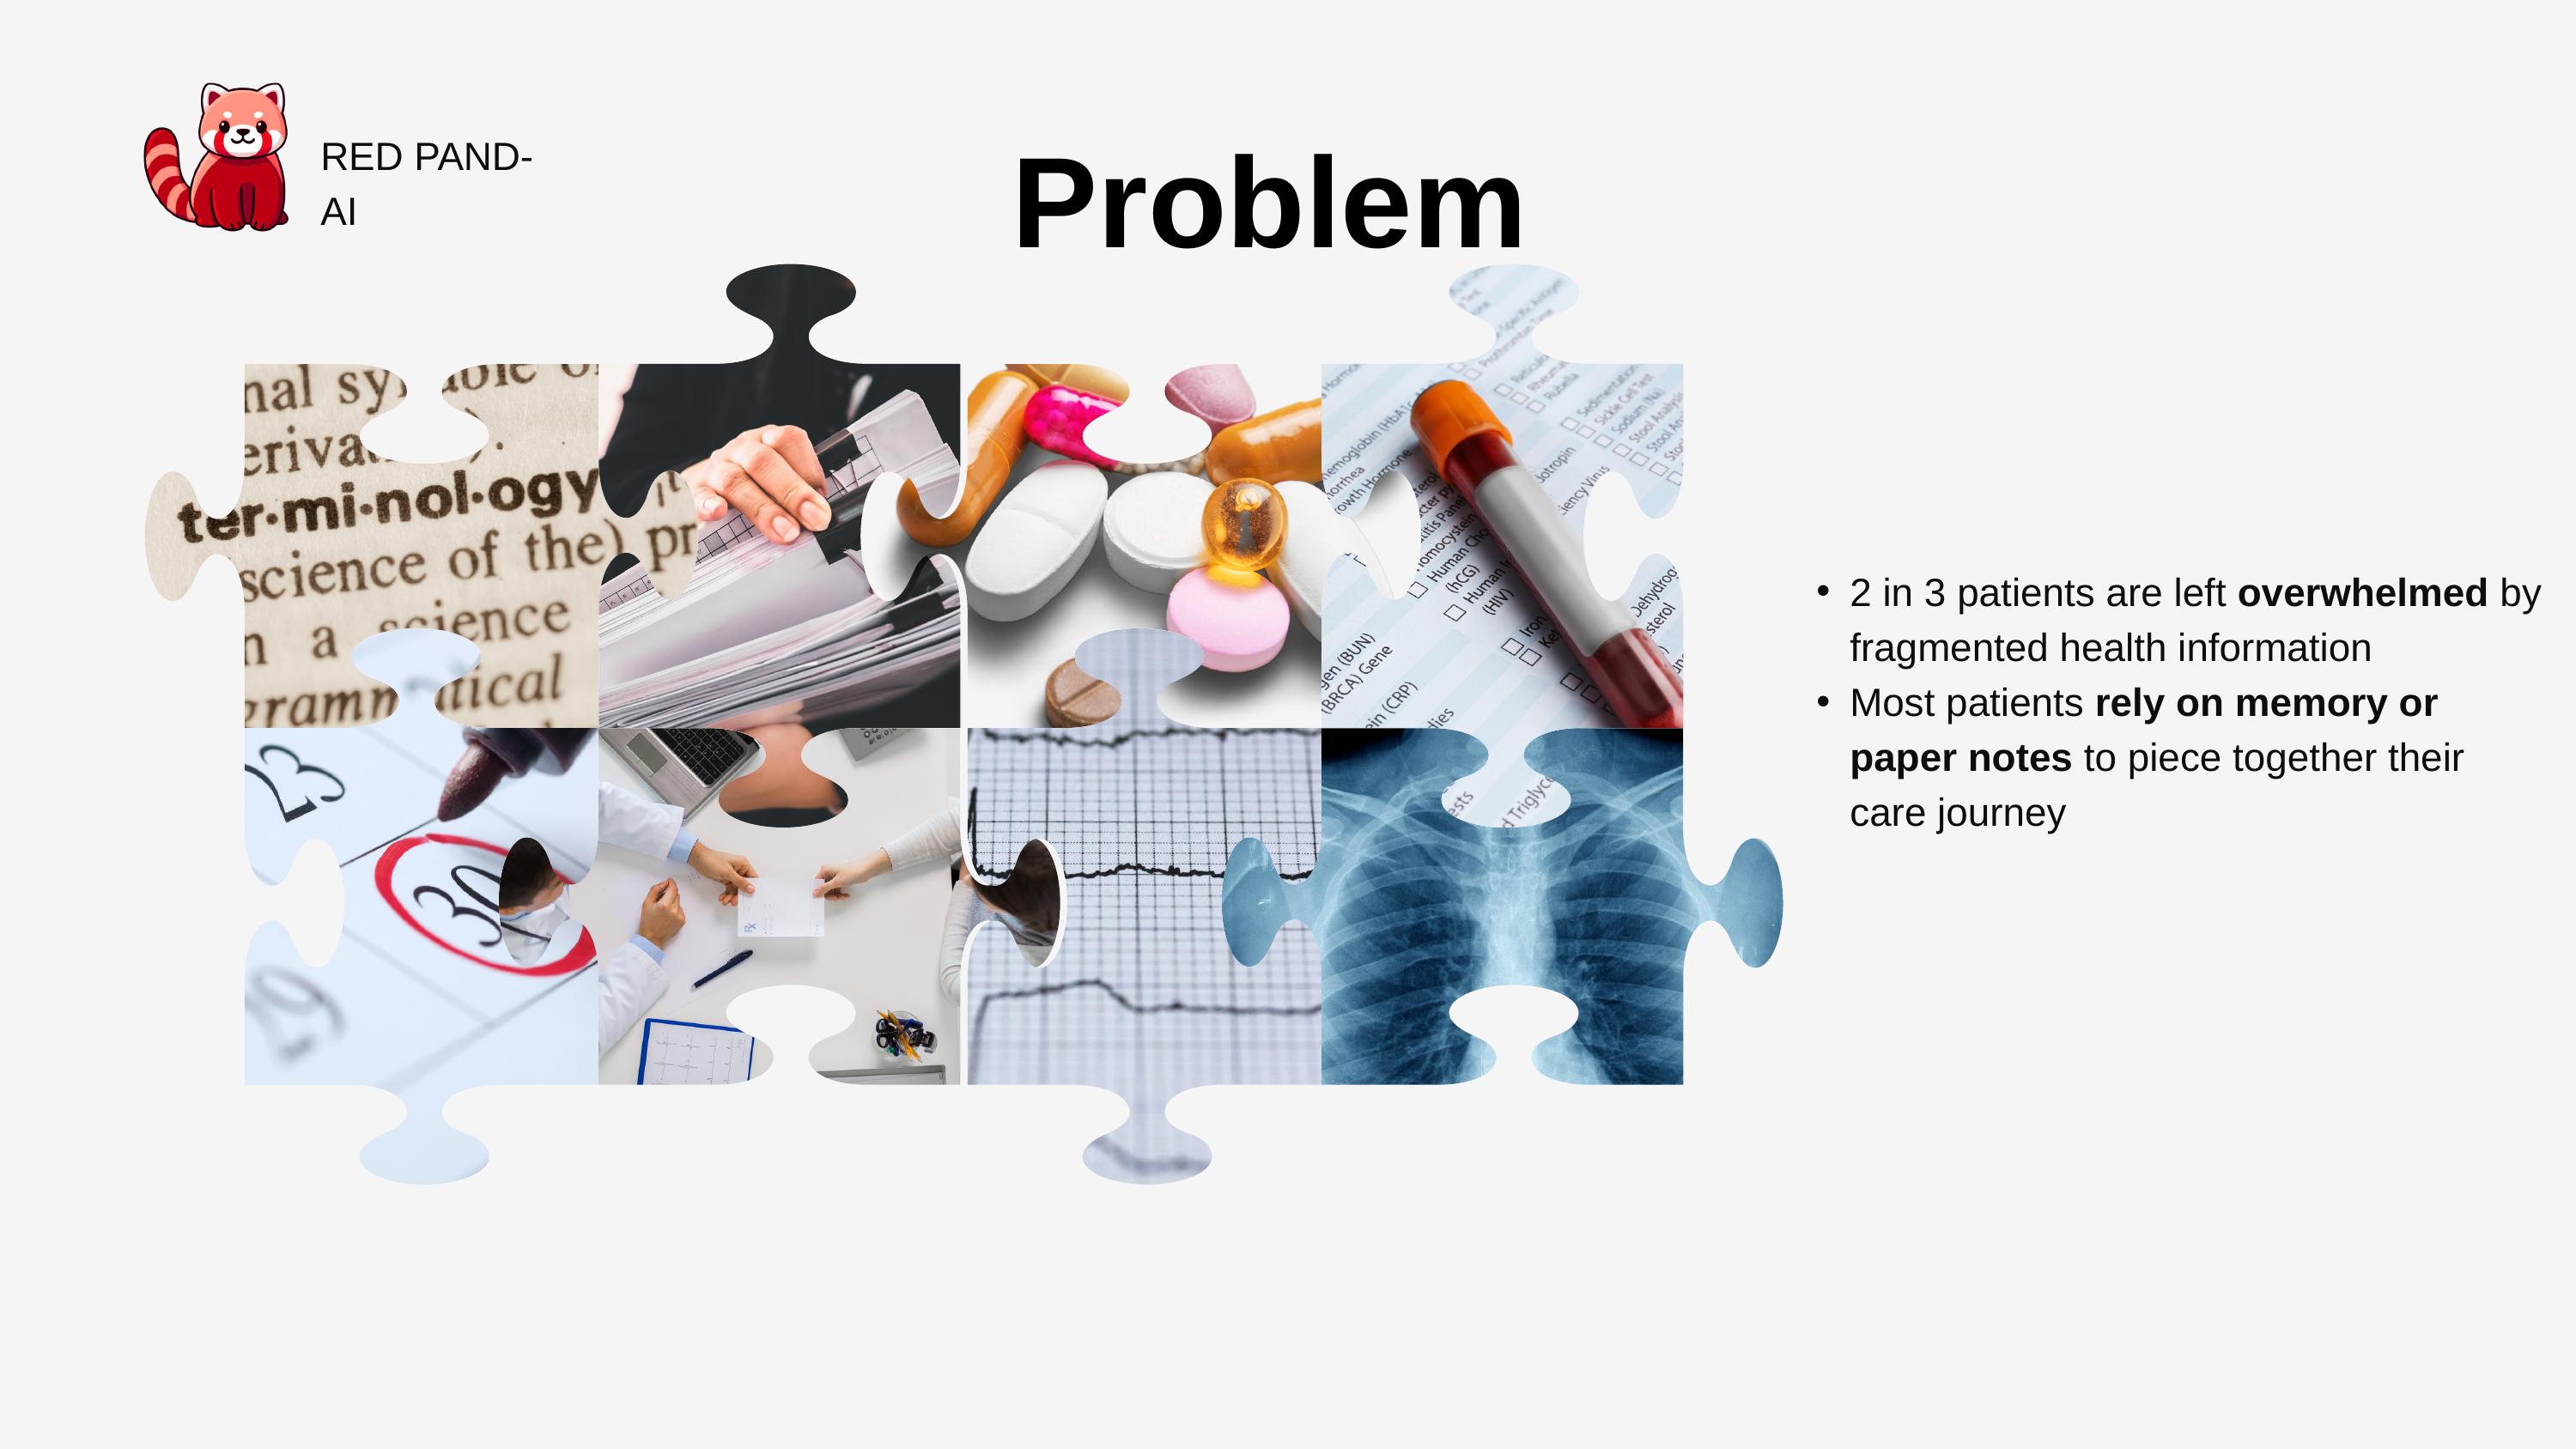

RED PAND-AI
Problem

2 in 3 patients are left overwhelmed by fragmented health information
Most patients rely on memory or paper notes to piece together their care journey